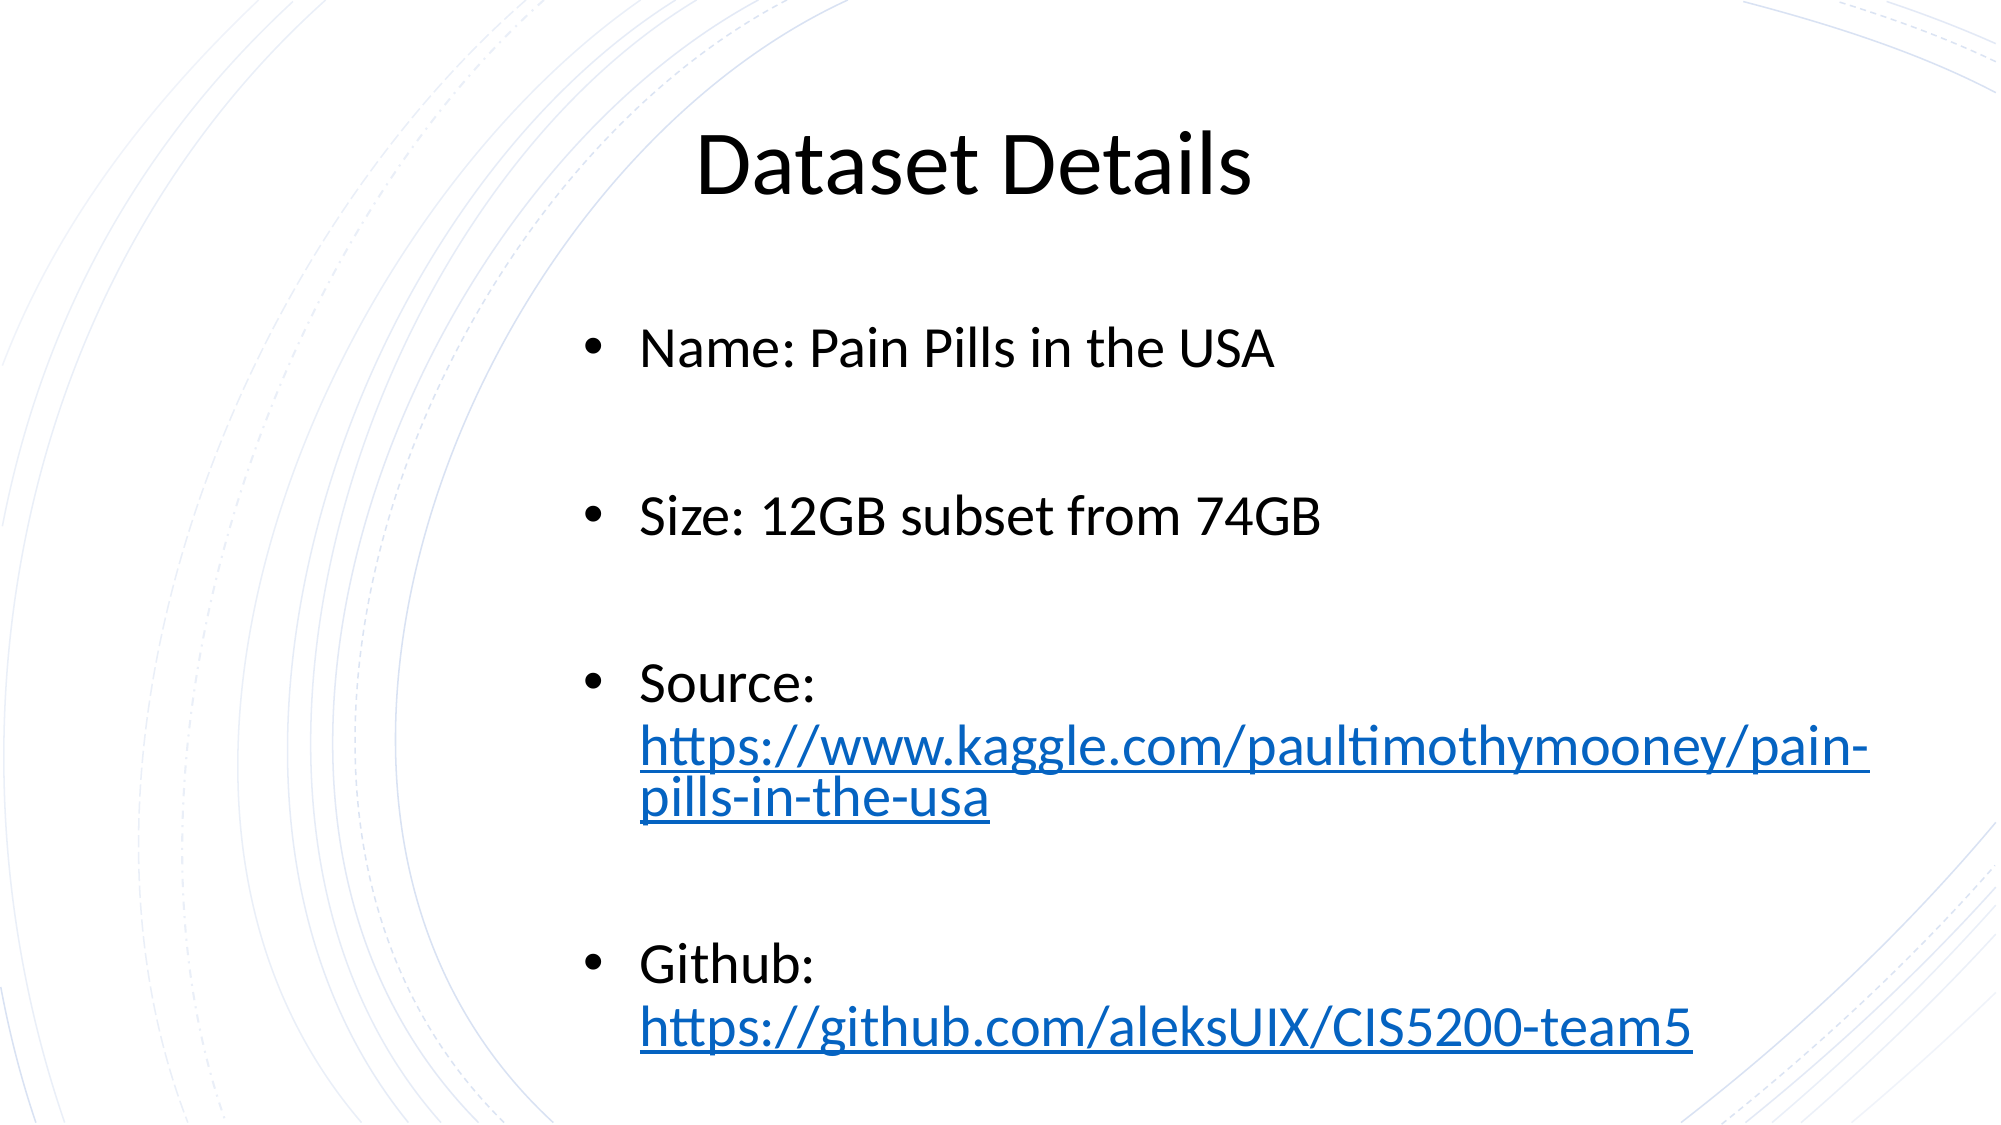

# Dataset Details
Name: Pain Pills in the USA

Size: 12GB subset from 74GB

Source: https://www.kaggle.com/paultimothymooney/pain-pills-in-the-usa

Github: https://github.com/aleksUIX/CIS5200-team5